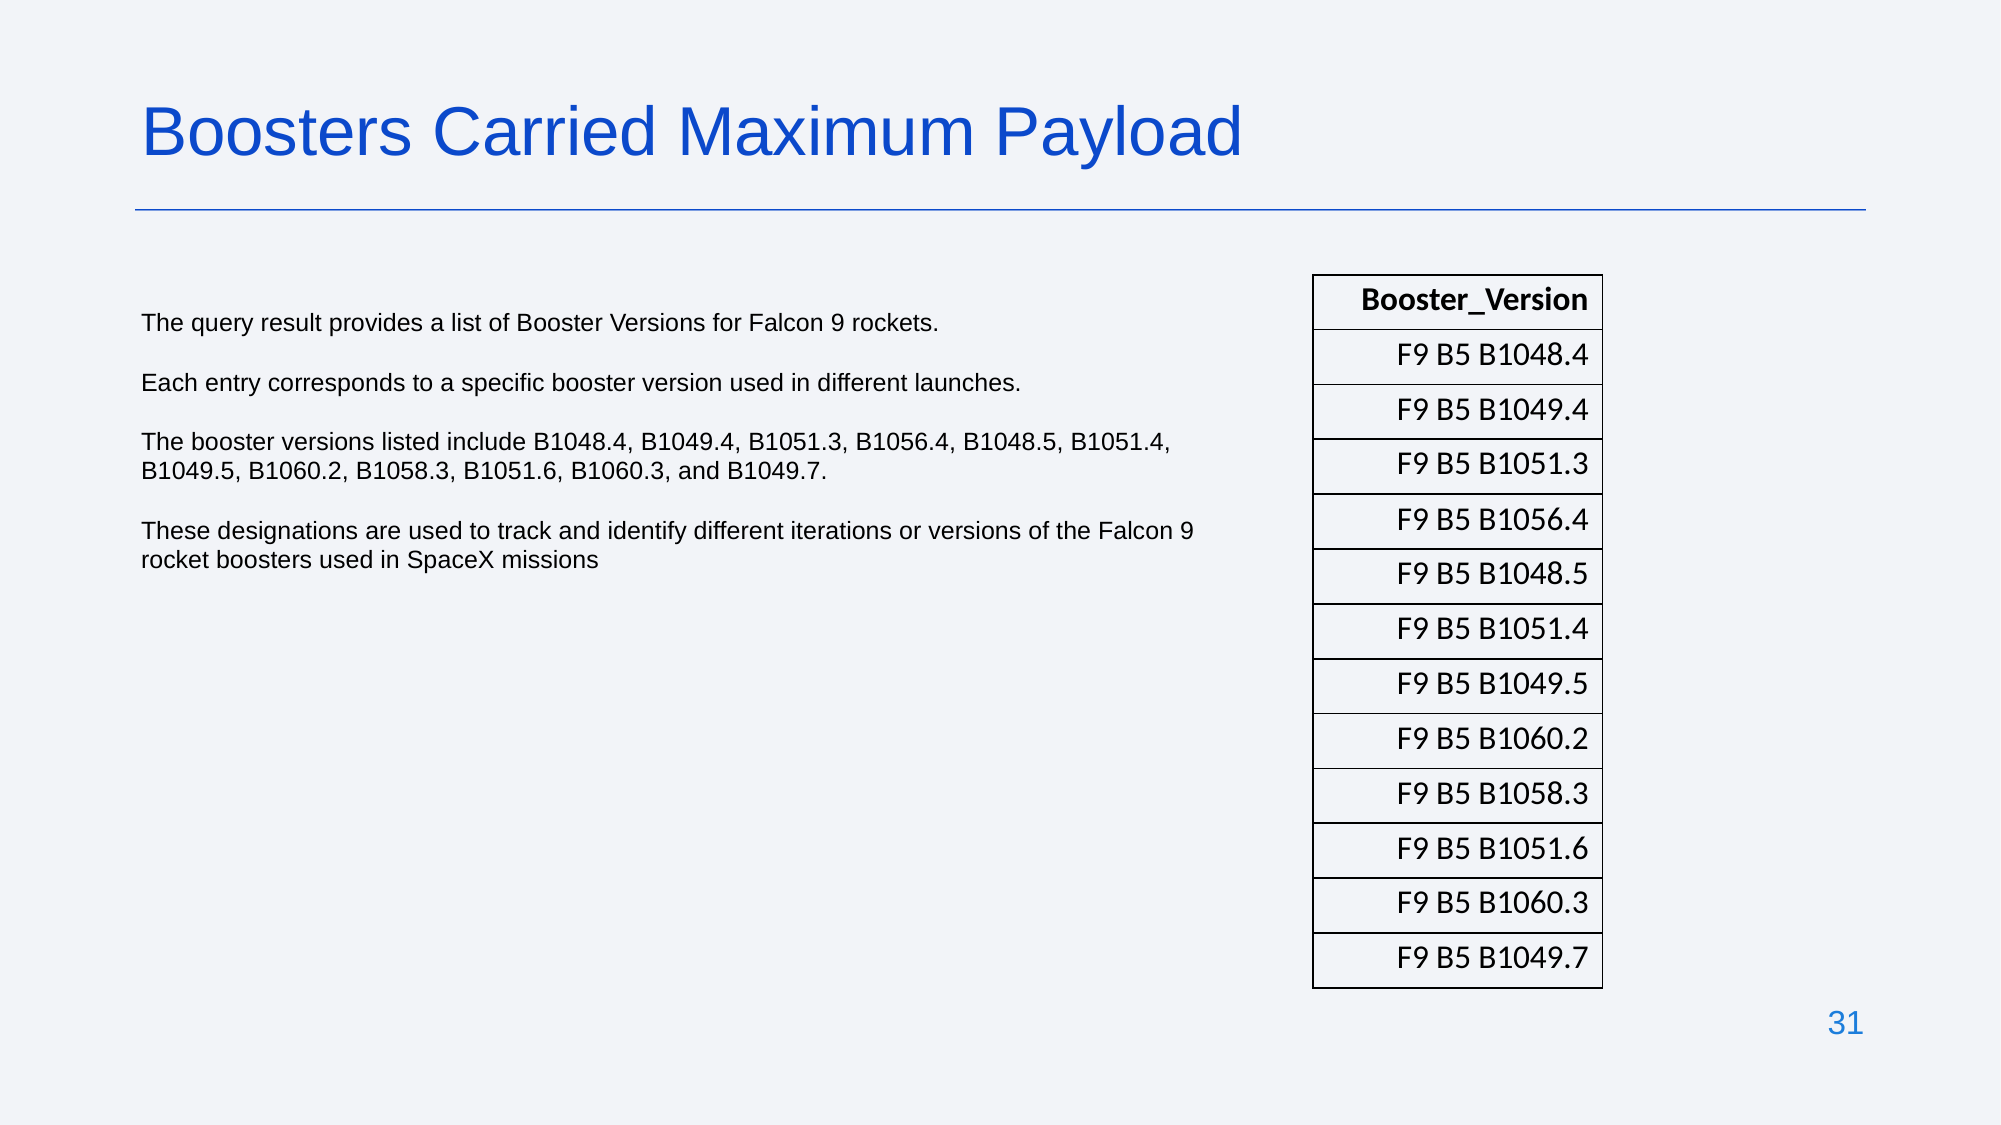

Boosters Carried Maximum Payload
| Booster\_Version |
| --- |
| F9 B5 B1048.4 |
| F9 B5 B1049.4 |
| F9 B5 B1051.3 |
| F9 B5 B1056.4 |
| F9 B5 B1048.5 |
| F9 B5 B1051.4 |
| F9 B5 B1049.5 |
| F9 B5 B1060.2 |
| F9 B5 B1058.3 |
| F9 B5 B1051.6 |
| F9 B5 B1060.3 |
| F9 B5 B1049.7 |
The query result provides a list of Booster Versions for Falcon 9 rockets.
Each entry corresponds to a specific booster version used in different launches.
The booster versions listed include B1048.4, B1049.4, B1051.3, B1056.4, B1048.5, B1051.4, B1049.5, B1060.2, B1058.3, B1051.6, B1060.3, and B1049.7.
These designations are used to track and identify different iterations or versions of the Falcon 9 rocket boosters used in SpaceX missions
31